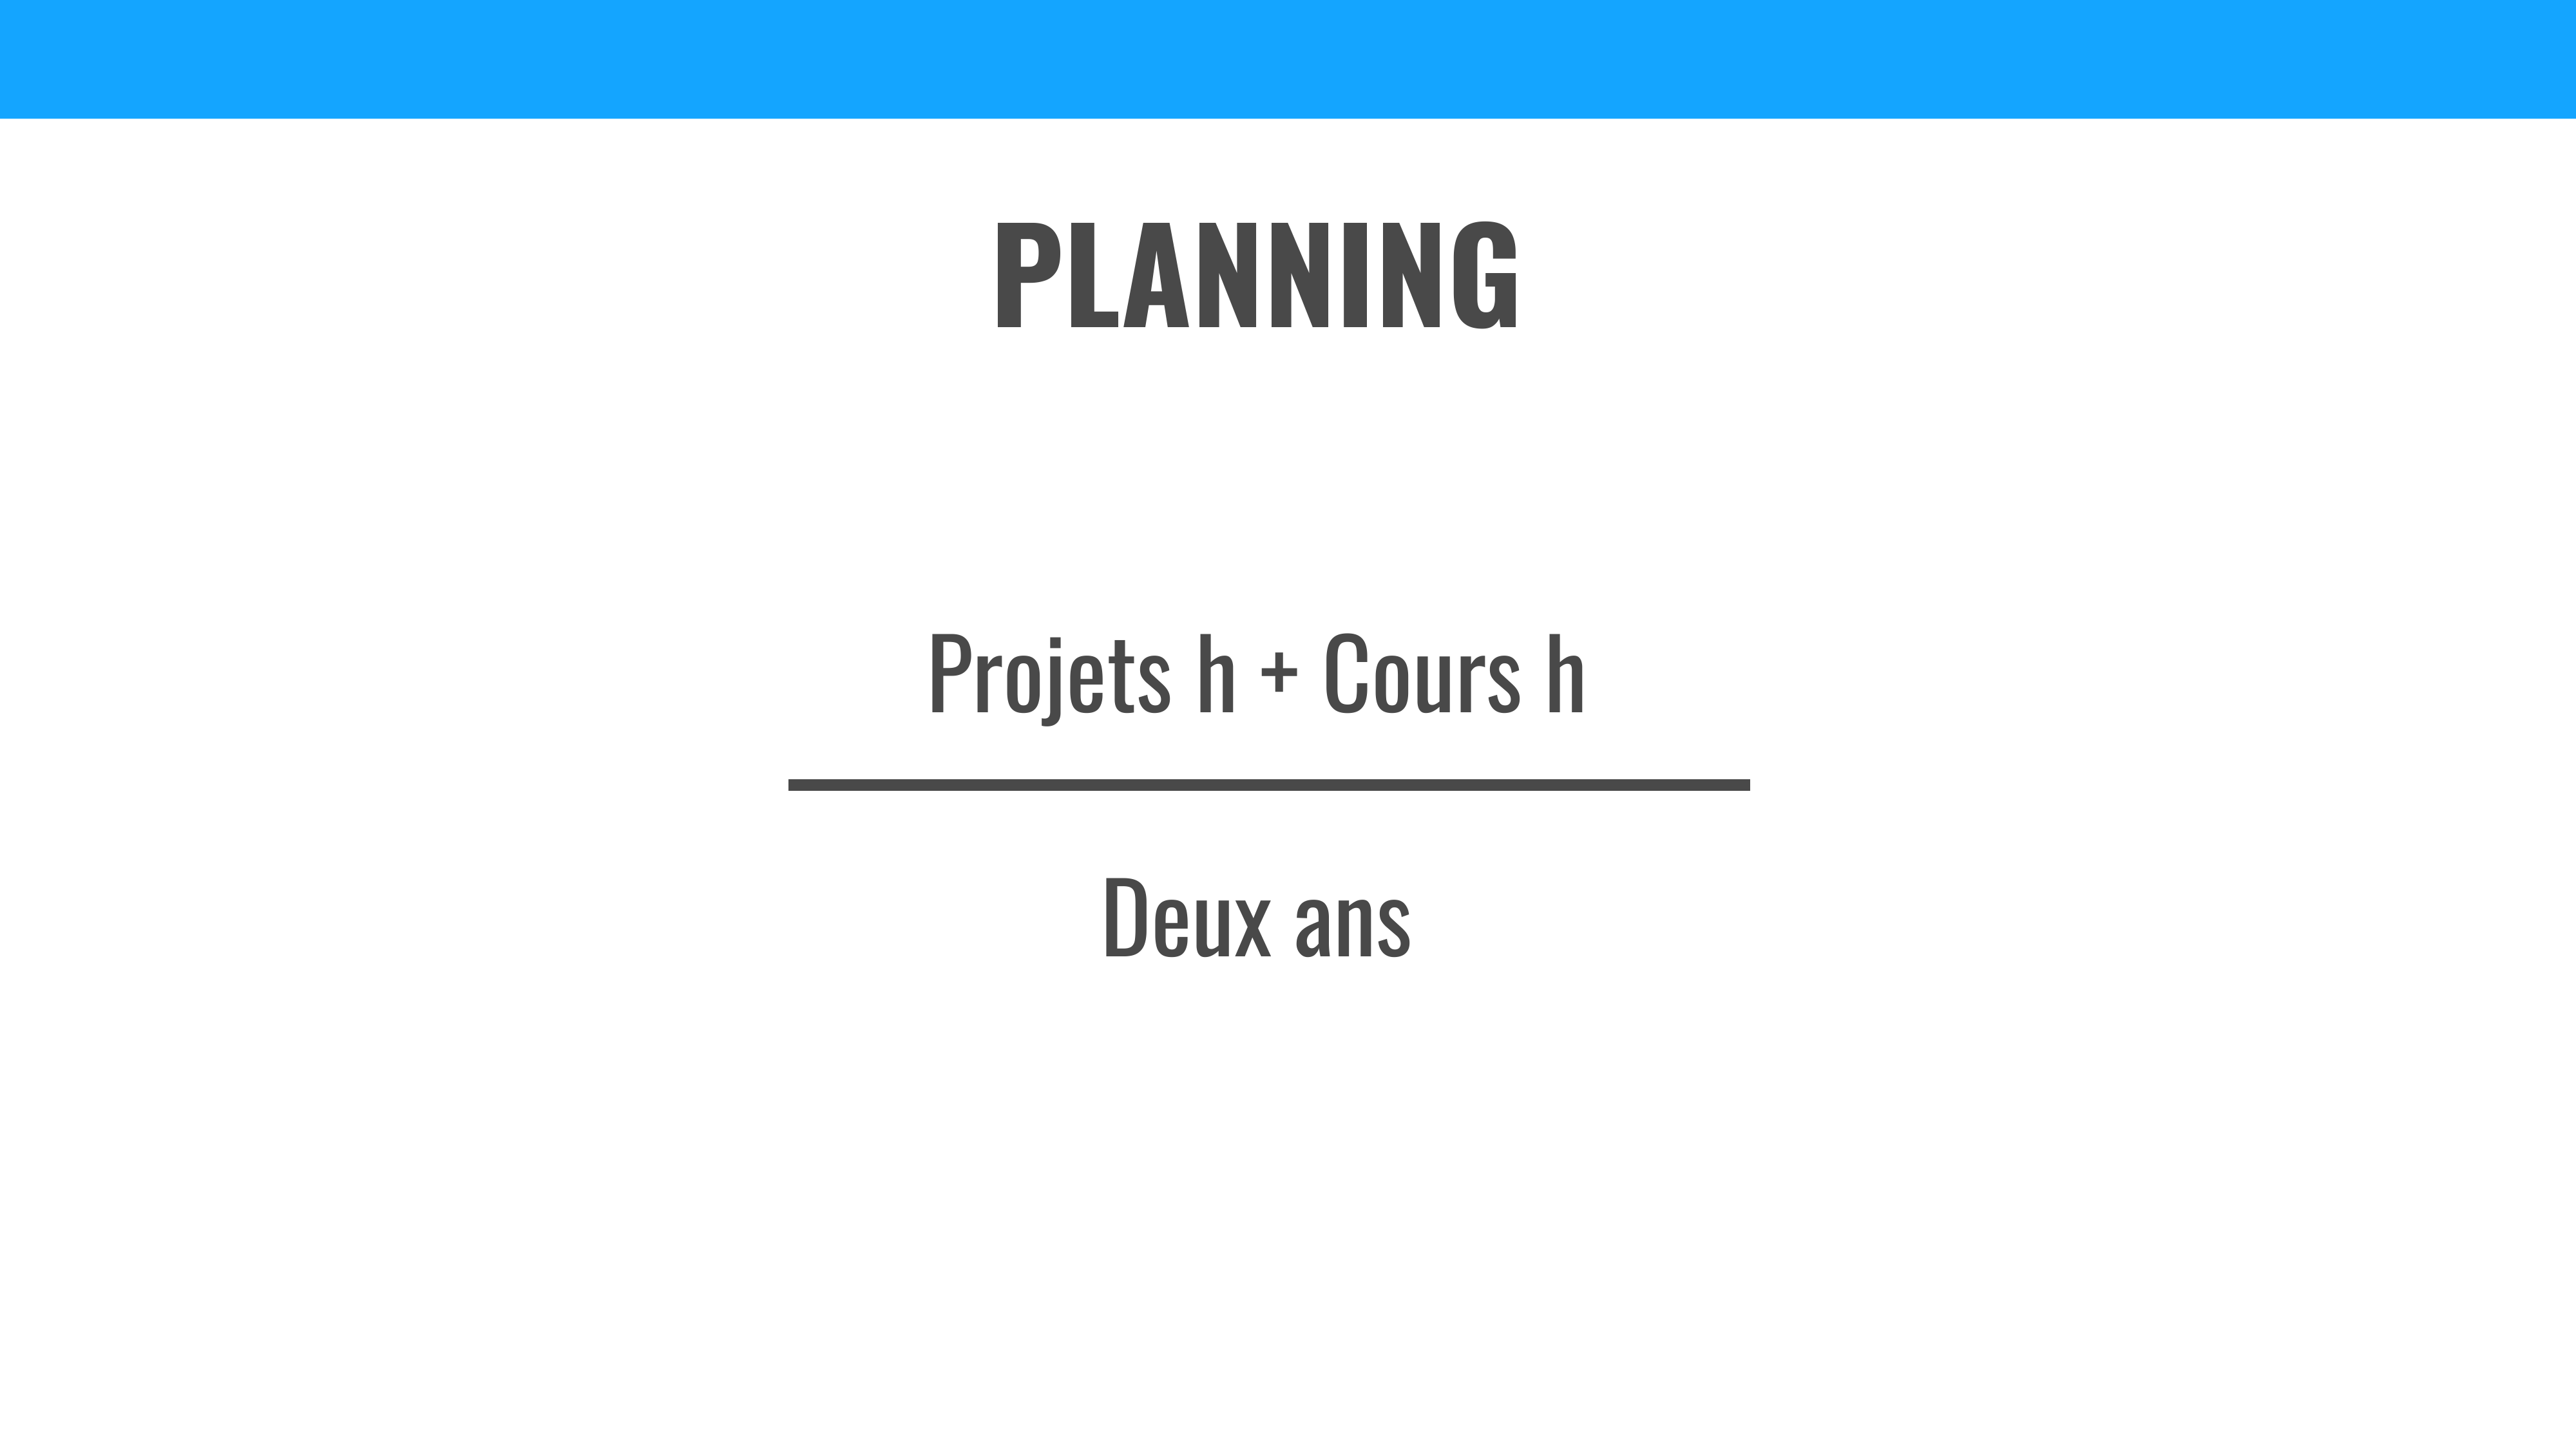

PLANNING

Projets h + Cours h
Deux ans